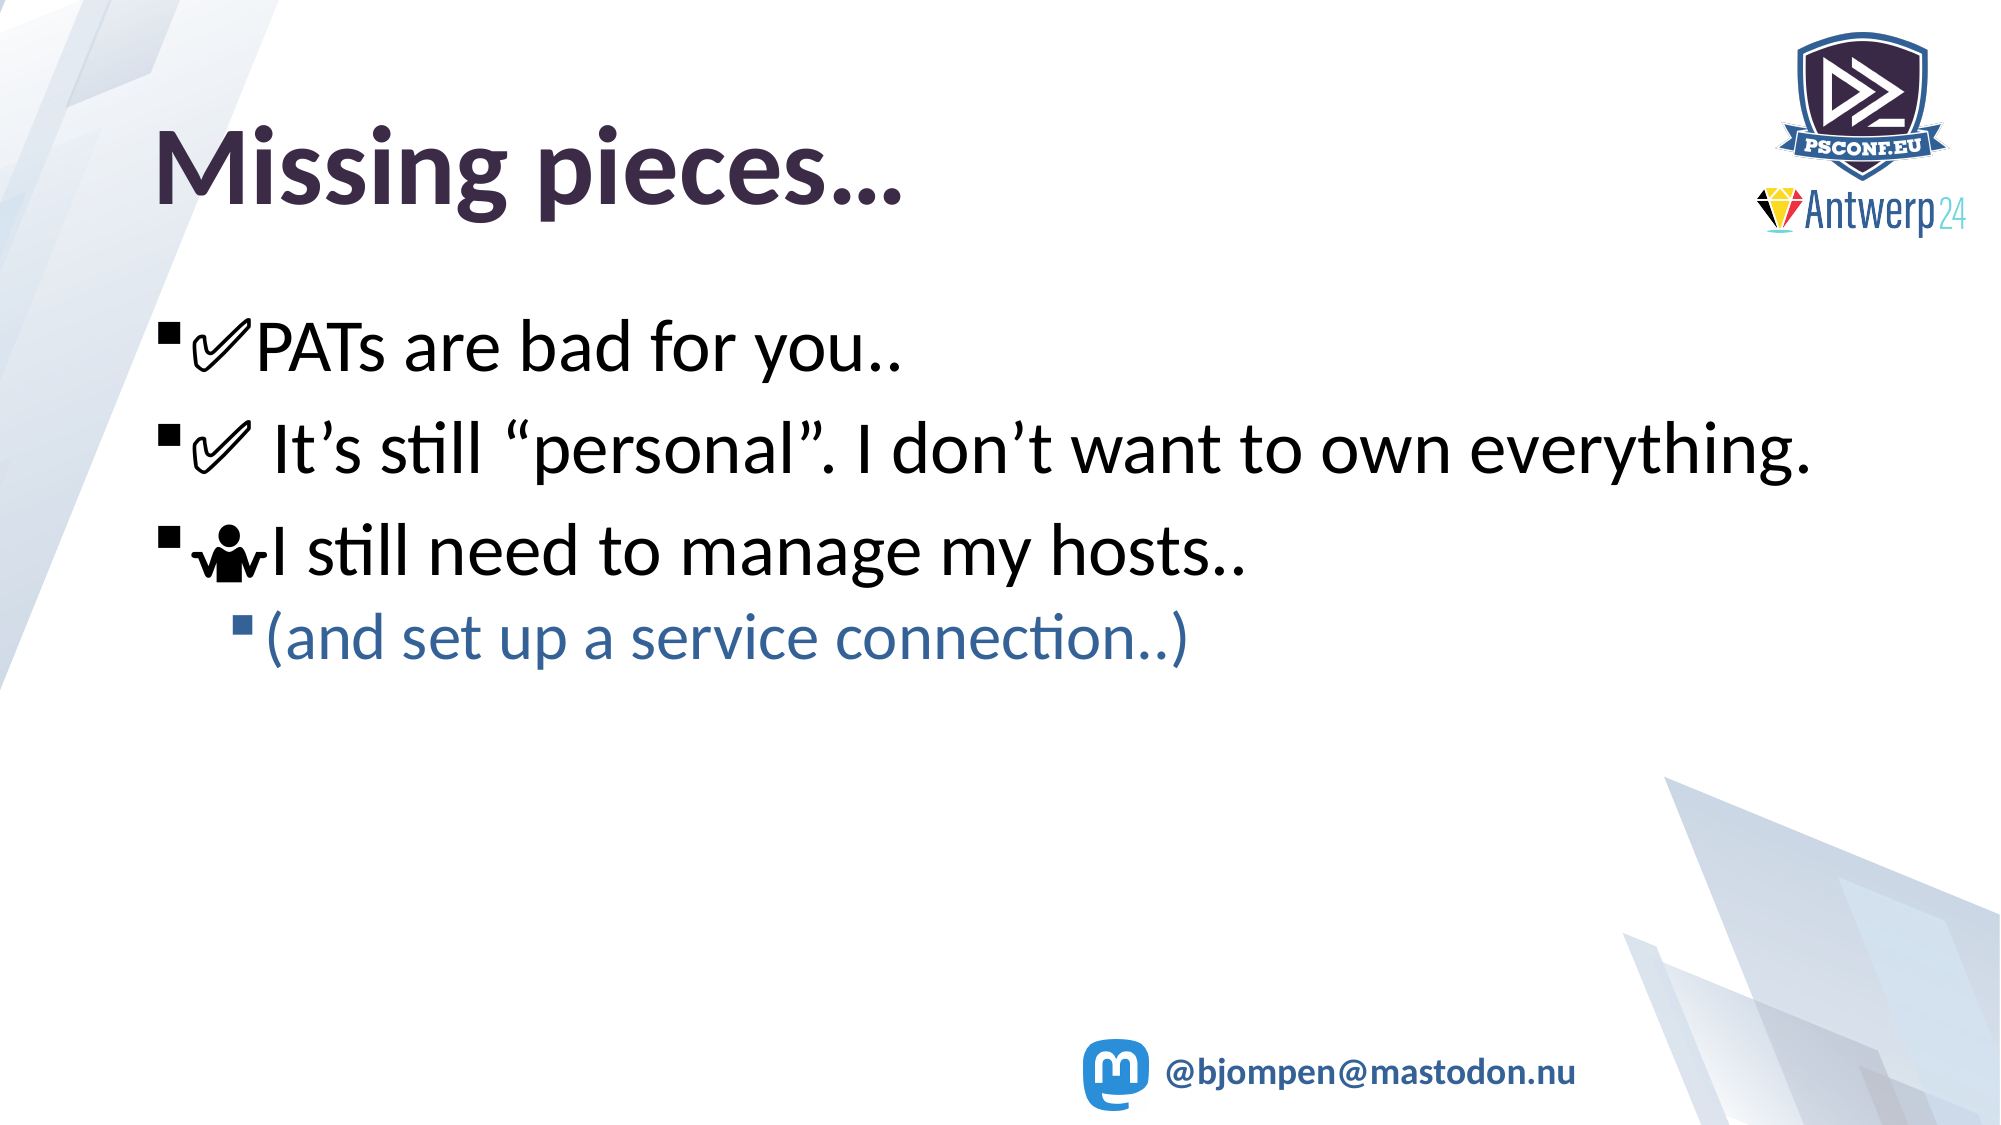

# Missing pieces…
✅PATs are bad for you..
✅ It’s still “personal”. I don’t want to own everything.
🤷I still need to manage my hosts..
(and set up a service connection..)